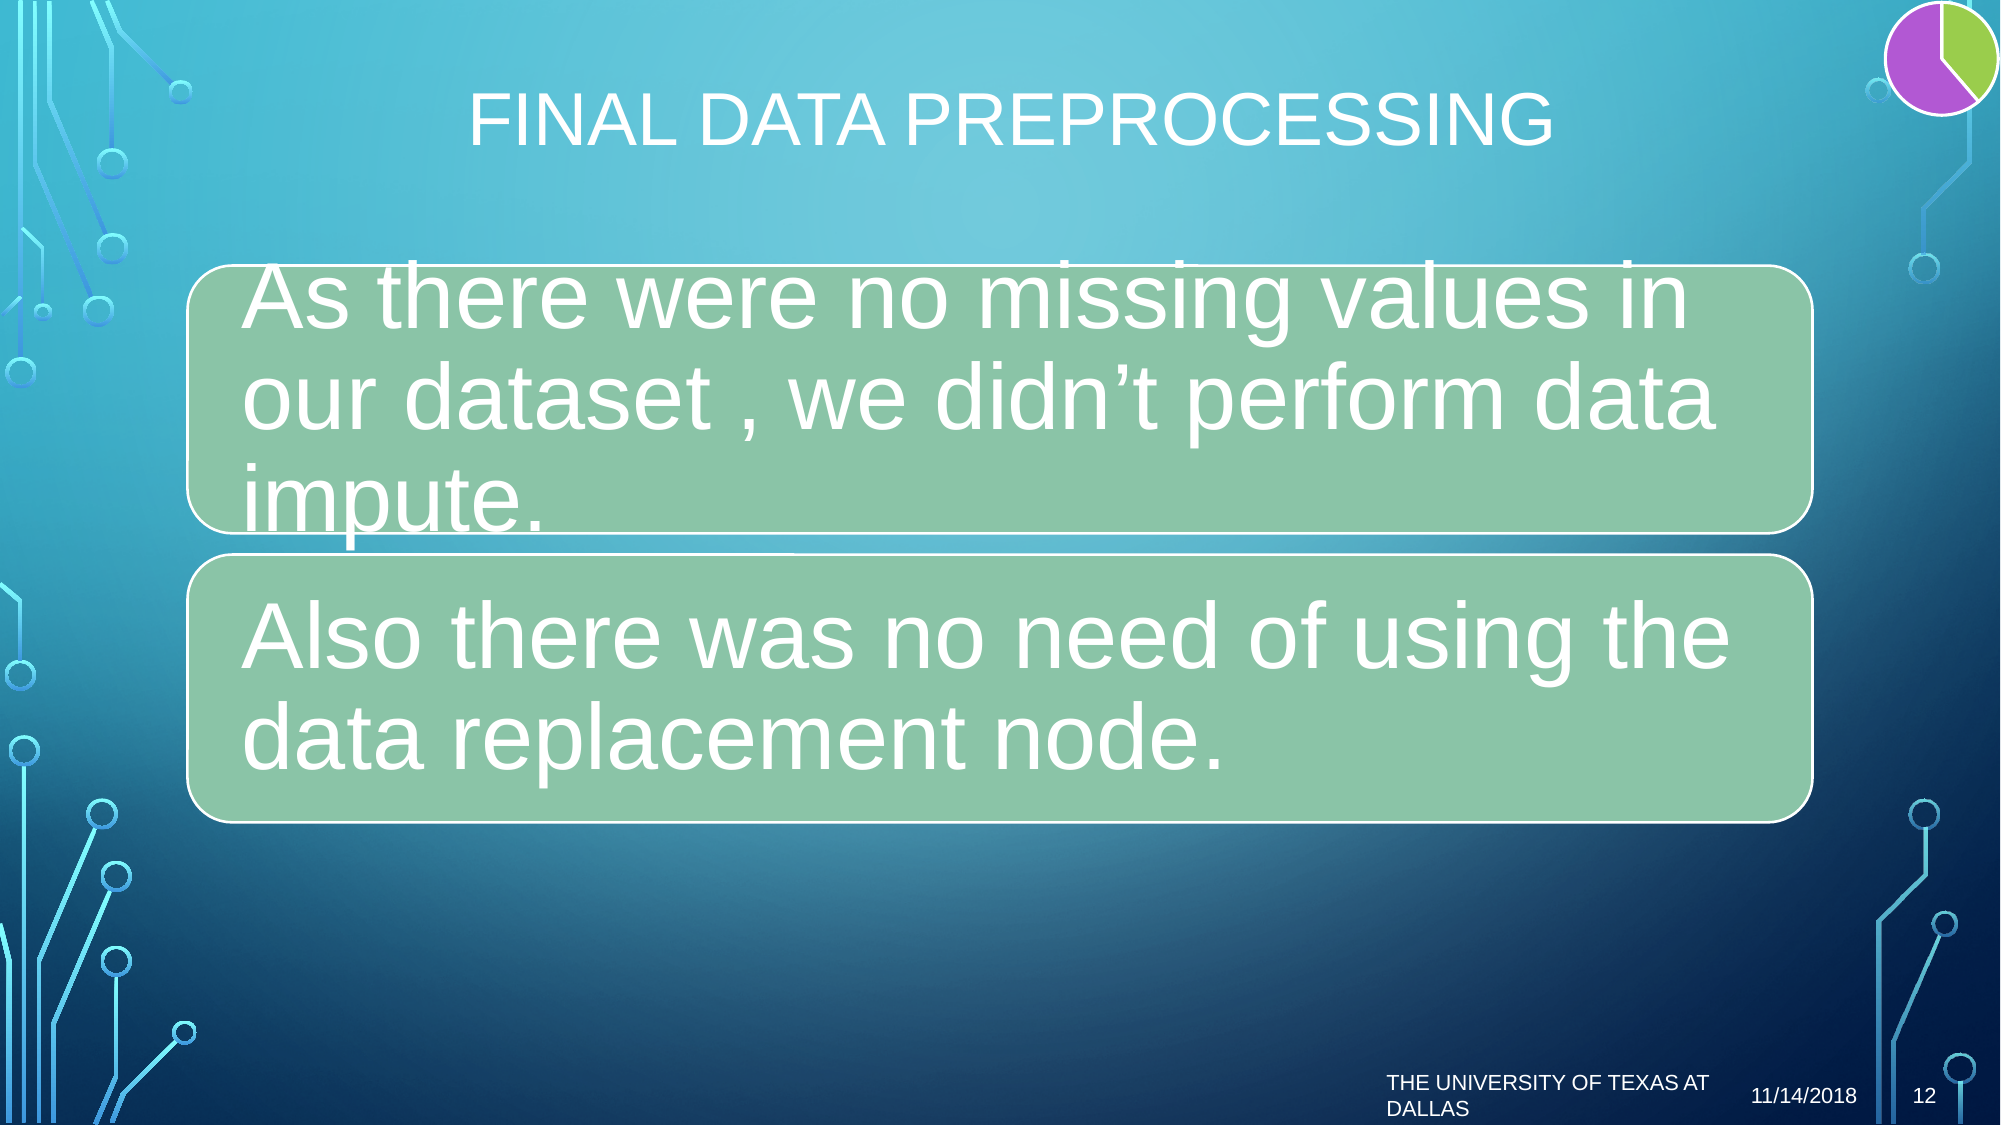

# Final Data Preprocessing

### Chart

| Category | Sales |
|---|---|
| 1st Qtr | 0.3870967741935484 |
As there were no missing values in our dataset , we didn’t perform data impute.
Also there was no need of using the data replacement node.
The University of Texas at Dallas
11/14/2018
12